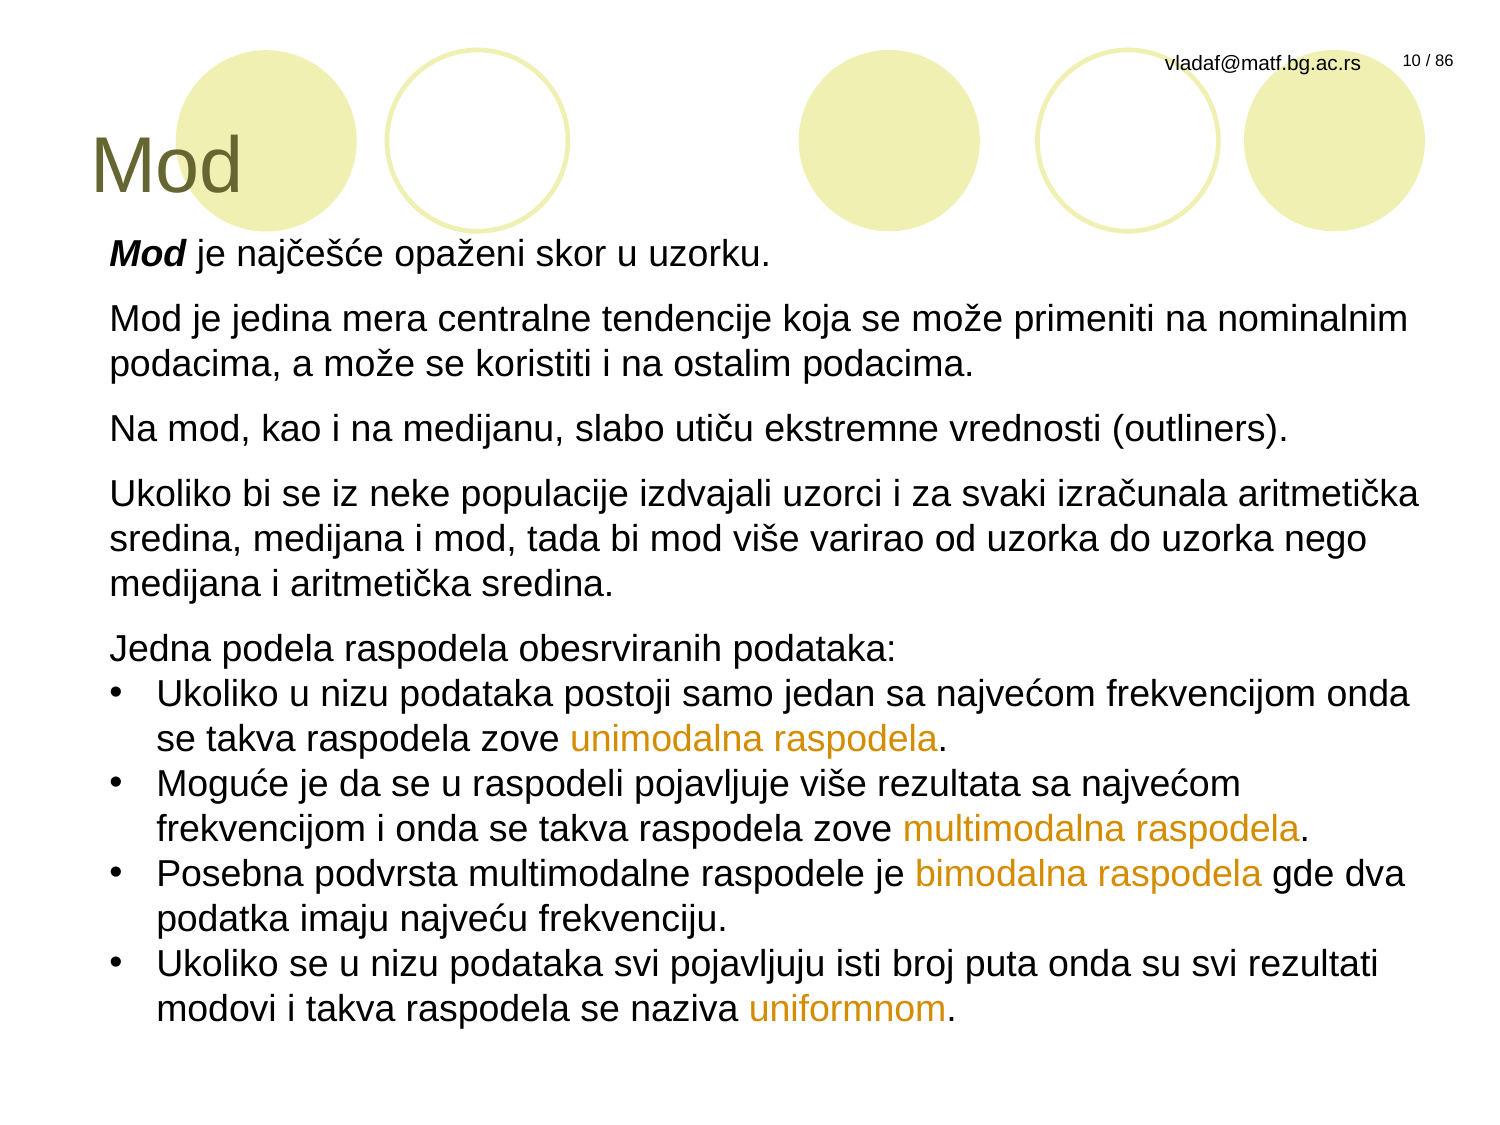

# Mod
Mod je najčešće opaženi skor u uzorku.

Mod je jedina mera centralne tendencije koja se može primeniti na nominalnim podacima, a može se koristiti i na ostalim podacima.
Na mod, kao i na medijanu, slabo utiču ekstremne vrednosti (outliners).
Ukoliko bi se iz neke populacije izdvajali uzorci i za svaki izračunala aritmetička sredina, medijana i mod, tada bi mod više varirao od uzorka do uzorka nego medijana i aritmetička sredina.

Jedna podela raspodela obesrviranih podataka:
Ukoliko u nizu podataka postoji samo jedan sa najvećom frekvencijom onda se takva raspodela zove unimodalna raspodela.
Moguće je da se u raspodeli pojavljuje više rezultata sa najvećom frekvencijom i onda se takva raspodela zove multimodalna raspodela.
Posebna podvrsta multimodalne raspodele je bimodalna raspodela gde dva podatka imaju najveću frekvenciju.
Ukoliko se u nizu podataka svi pojavljuju isti broj puta onda su svi rezultati modovi i takva raspodela se naziva uniformnom.